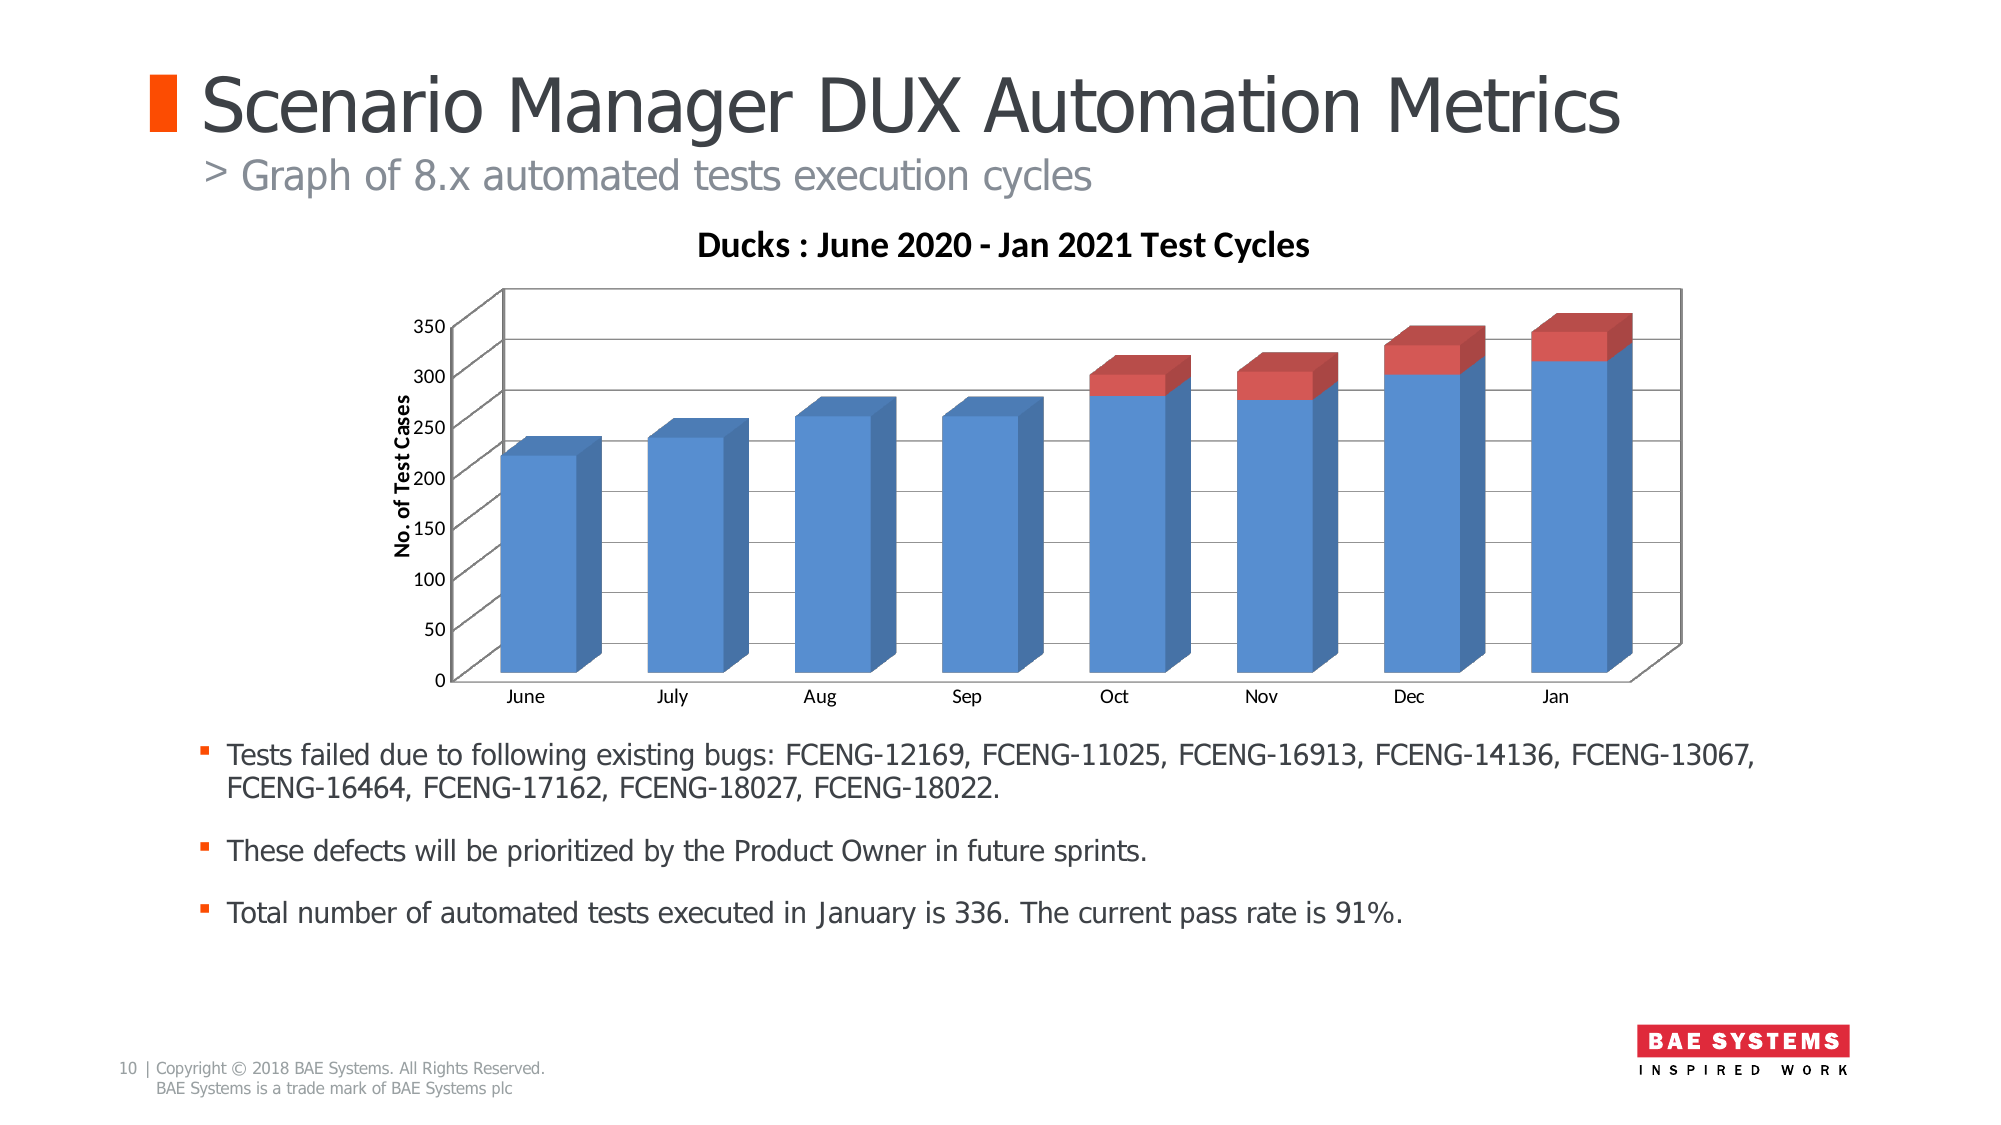

# Scenario Manager DUX Automation Metrics
Graph of 8.x automated tests execution cycles

[unsupported chart]

Tests failed due to following existing bugs: FCENG-12169, FCENG-11025, FCENG-16913, FCENG-14136, FCENG-13067, FCENG-16464, FCENG-17162, FCENG-18027, FCENG-18022.
These defects will be prioritized by the Product Owner in future sprints.
Total number of automated tests executed in January is 336. The current pass rate is 91%.